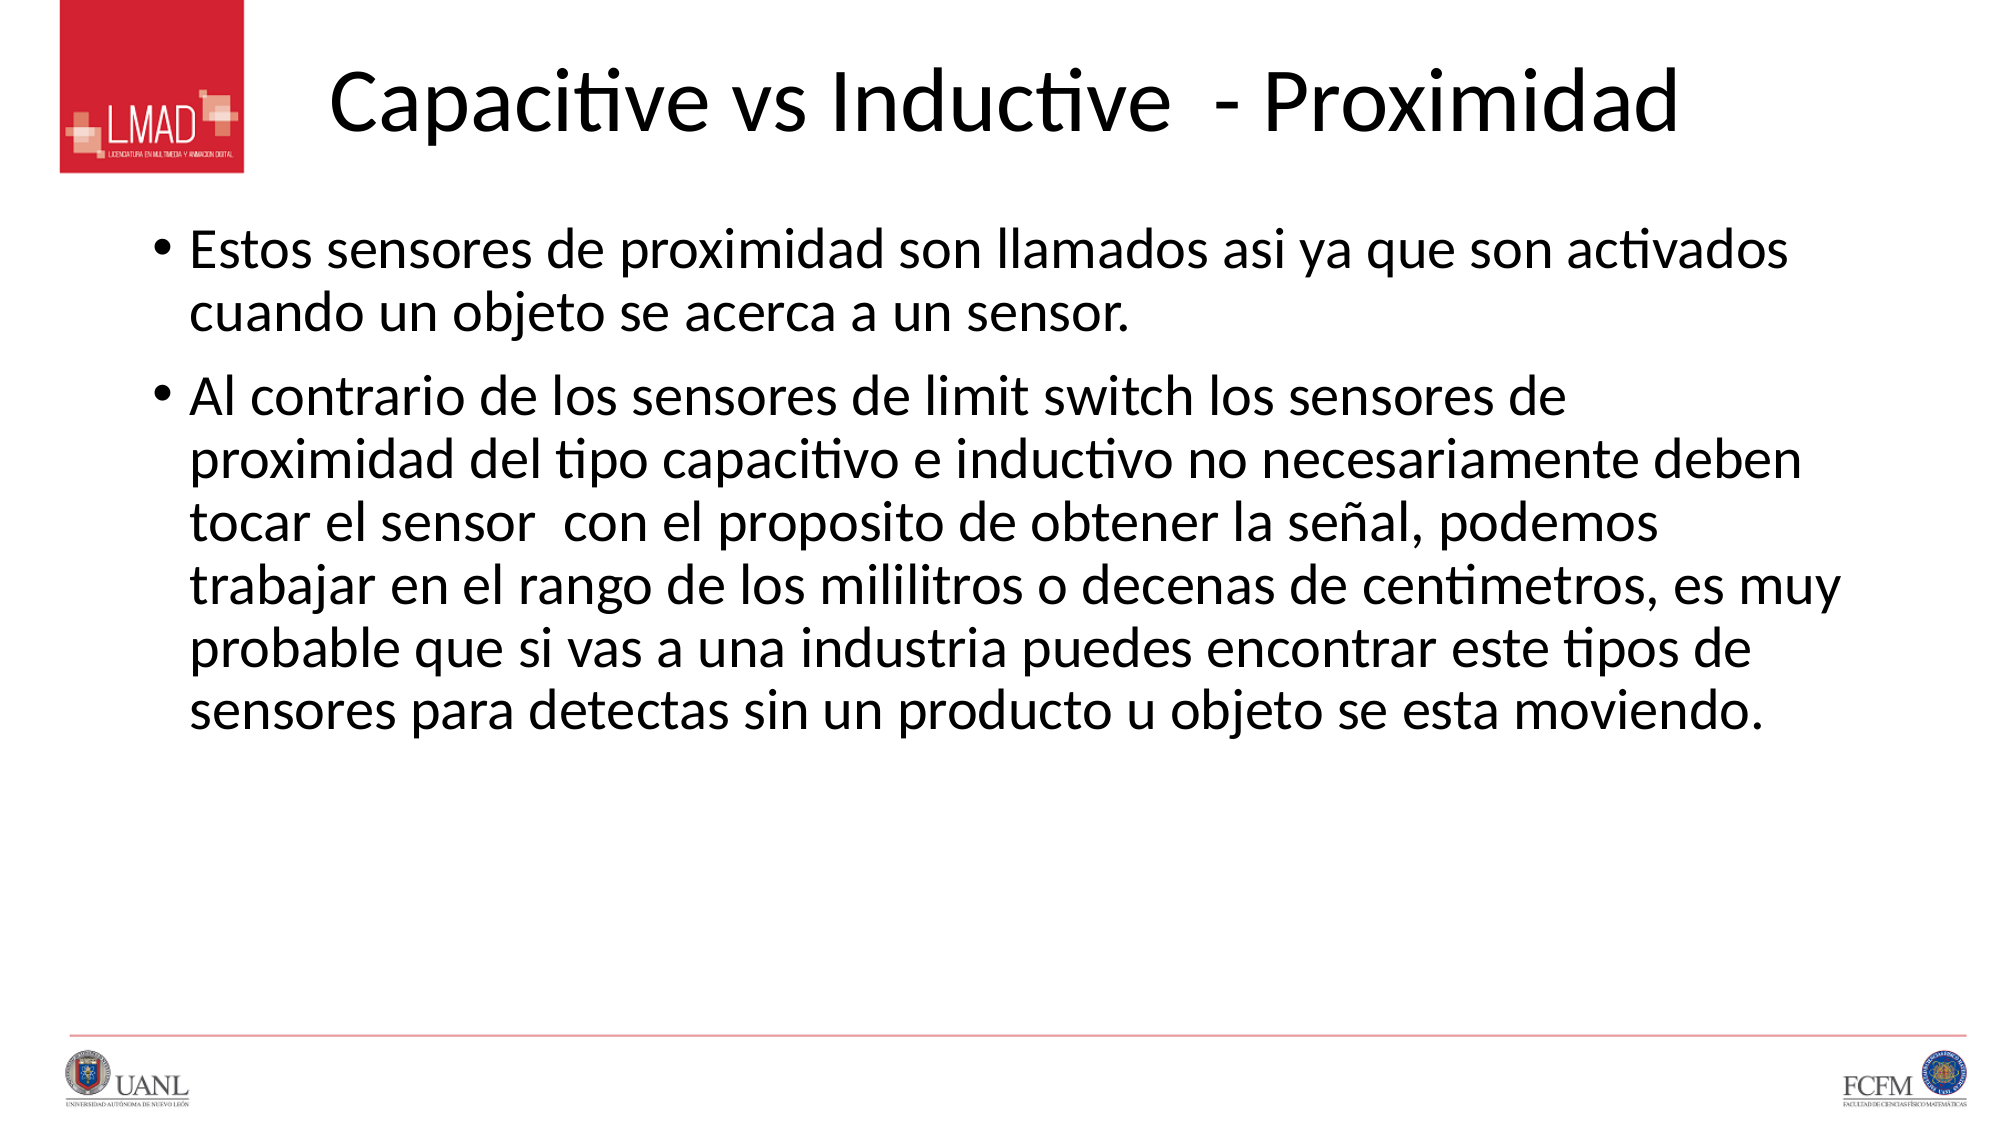

# Capacitive vs Inductive  - Proximidad
Estos sensores de proximidad son llamados asi ya que son activados cuando un objeto se acerca a un sensor.
Al contrario de los sensores de limit switch los sensores de proximidad del tipo capacitivo e inductivo no necesariamente deben tocar el sensor  con el proposito de obtener la señal, podemos trabajar en el rango de los mililitros o decenas de centimetros, es muy probable que si vas a una industria puedes encontrar este tipos de sensores para detectas sin un producto u objeto se esta moviendo.